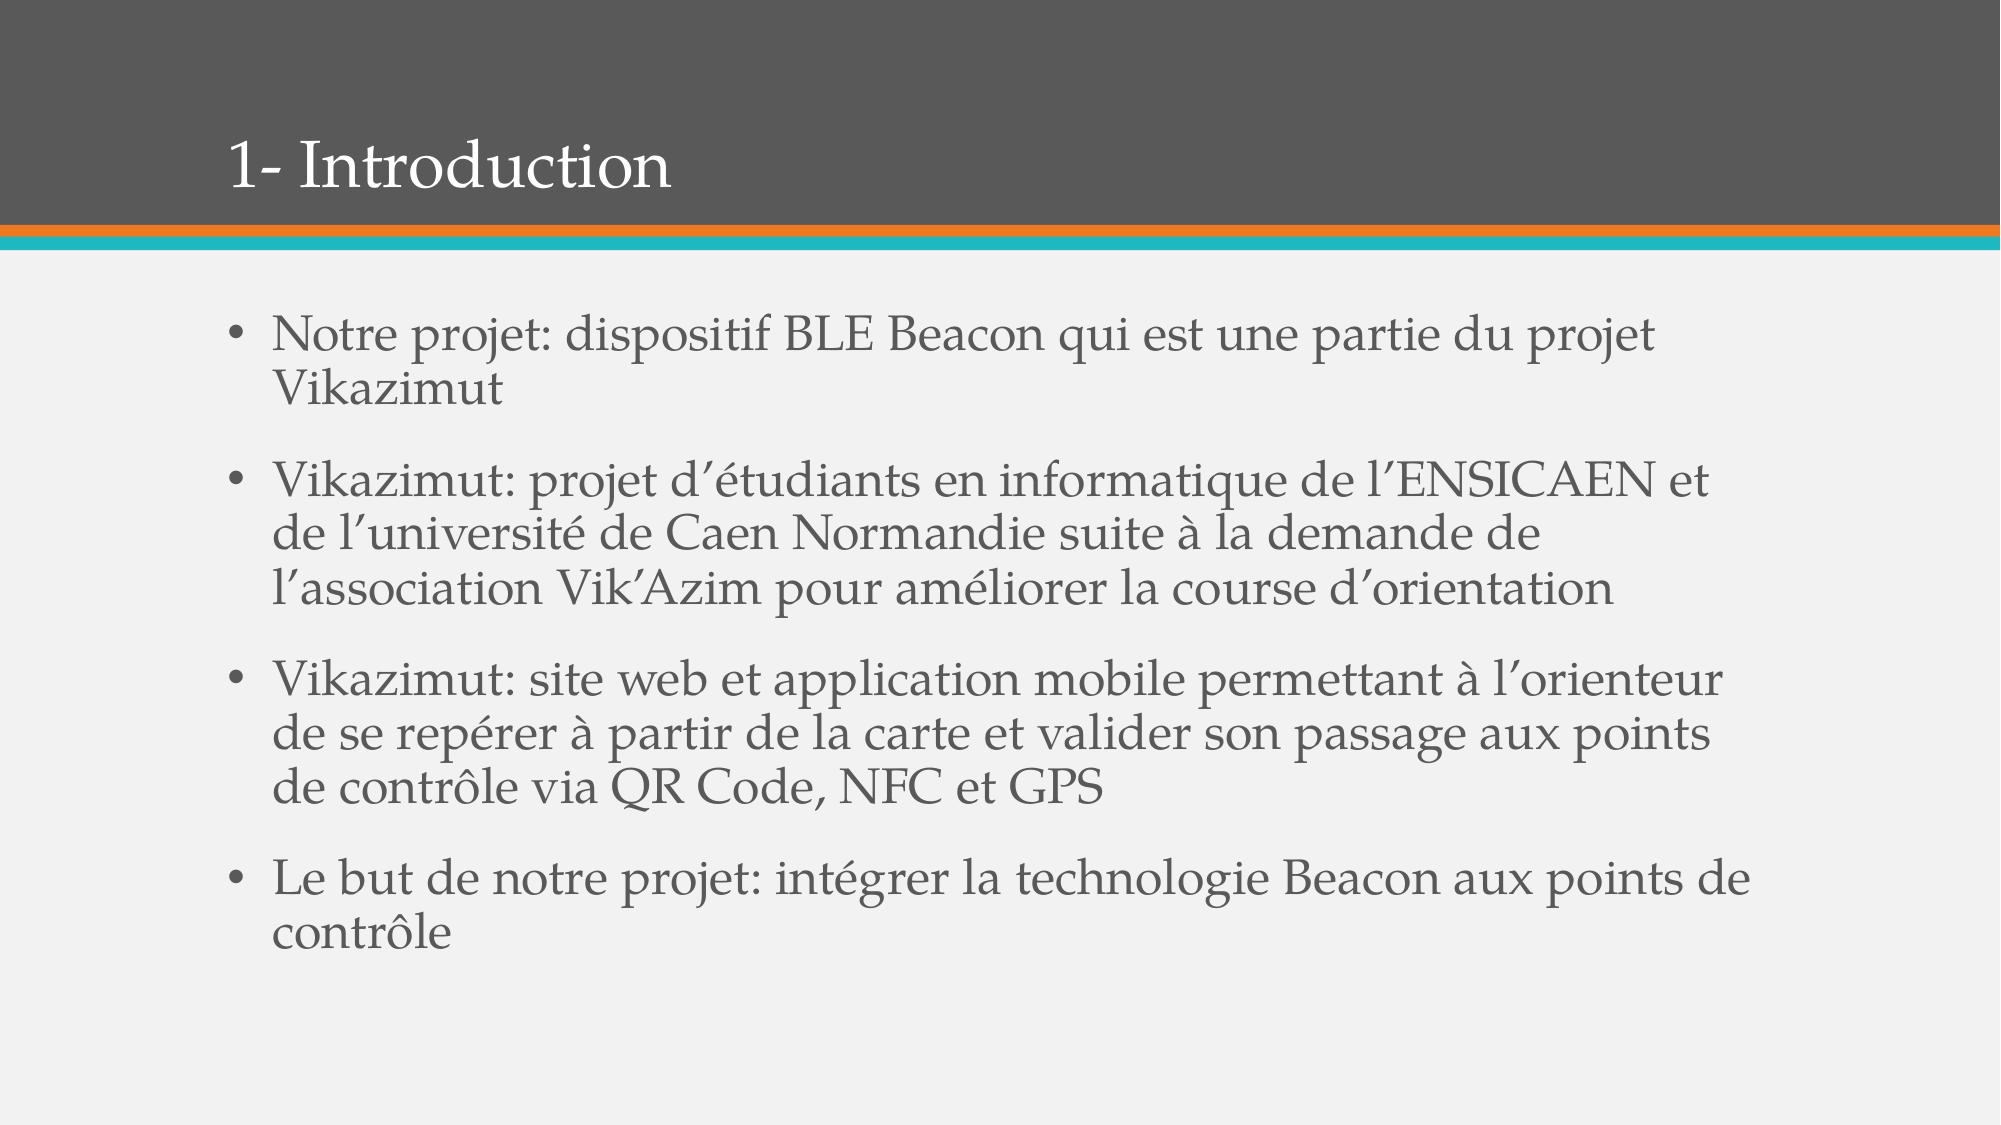

# 1- Introduction
Notre projet: dispositif BLE Beacon qui est une partie du projet Vikazimut
Vikazimut: projet d’étudiants en informatique de l’ENSICAEN et de l’université de Caen Normandie suite à la demande de l’association Vik’Azim pour améliorer la course d’orientation
Vikazimut: site web et application mobile permettant à l’orienteur de se repérer à partir de la carte et valider son passage aux points de contrôle via QR Code, NFC et GPS
Le but de notre projet: intégrer la technologie Beacon aux points de contrôle